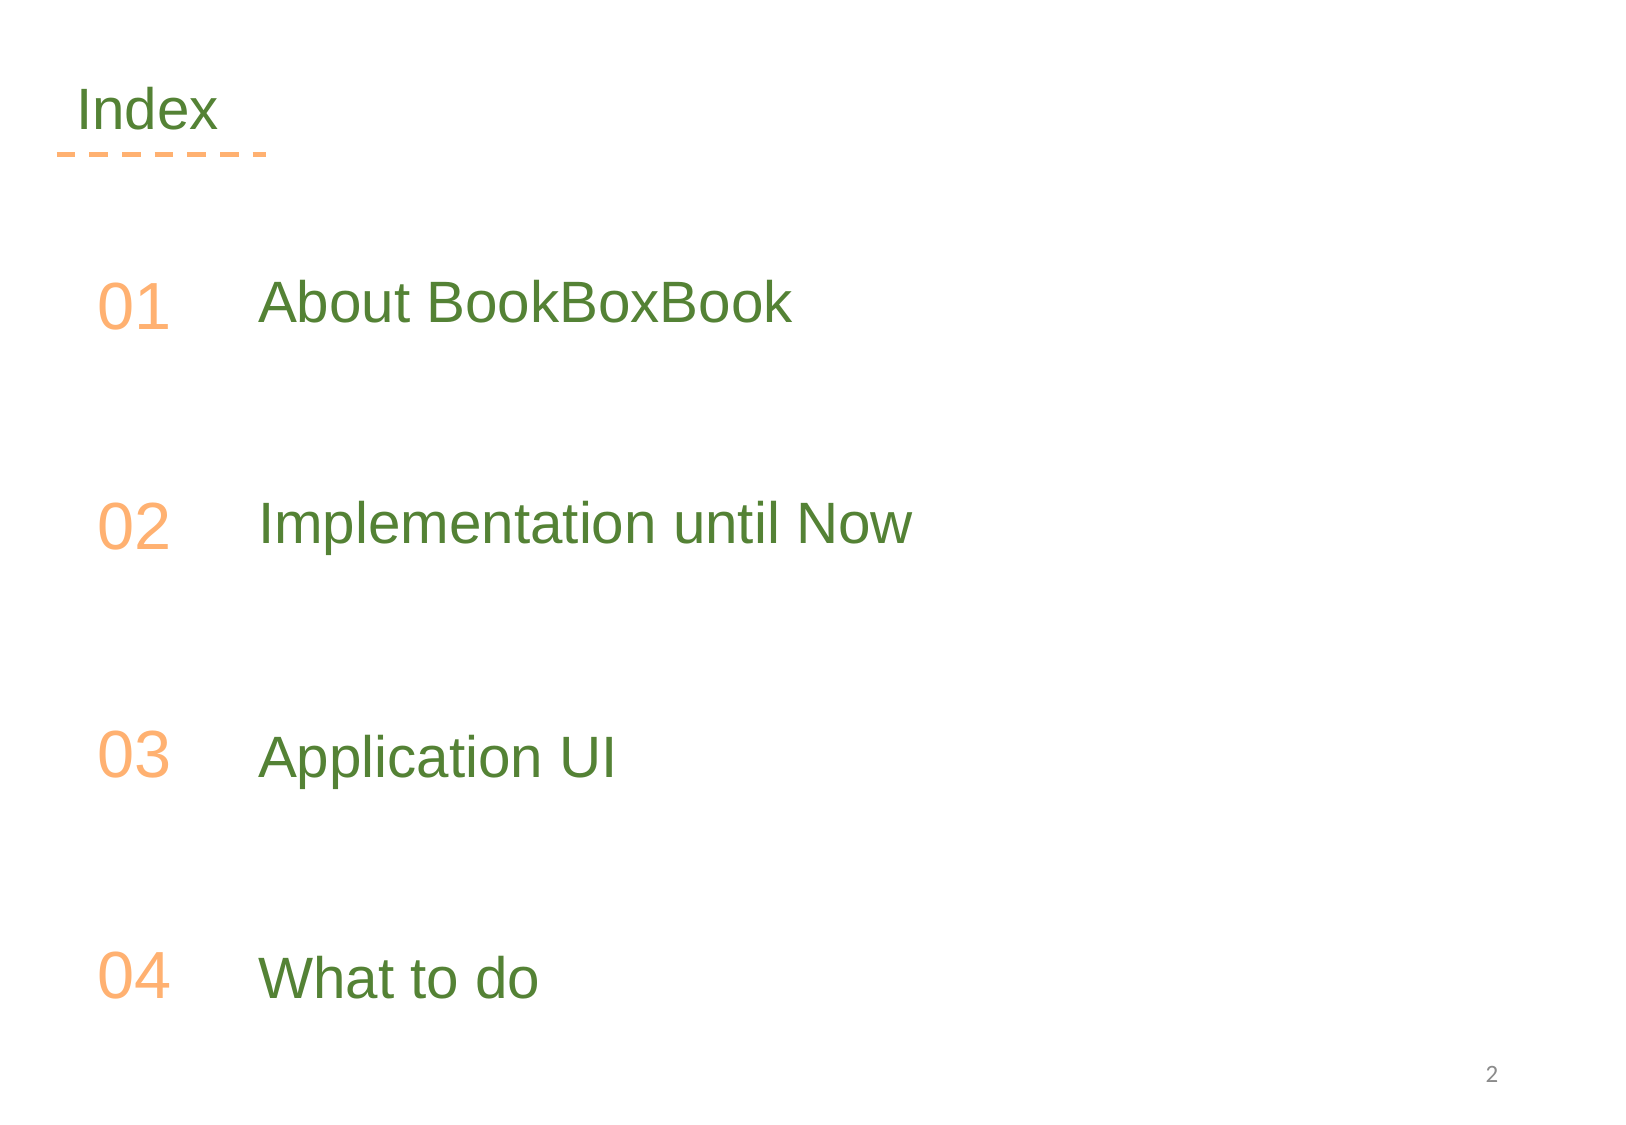

Index
01
About BookBoxBook
02
Implementation until Now
03
Application UI
04
What to do
2